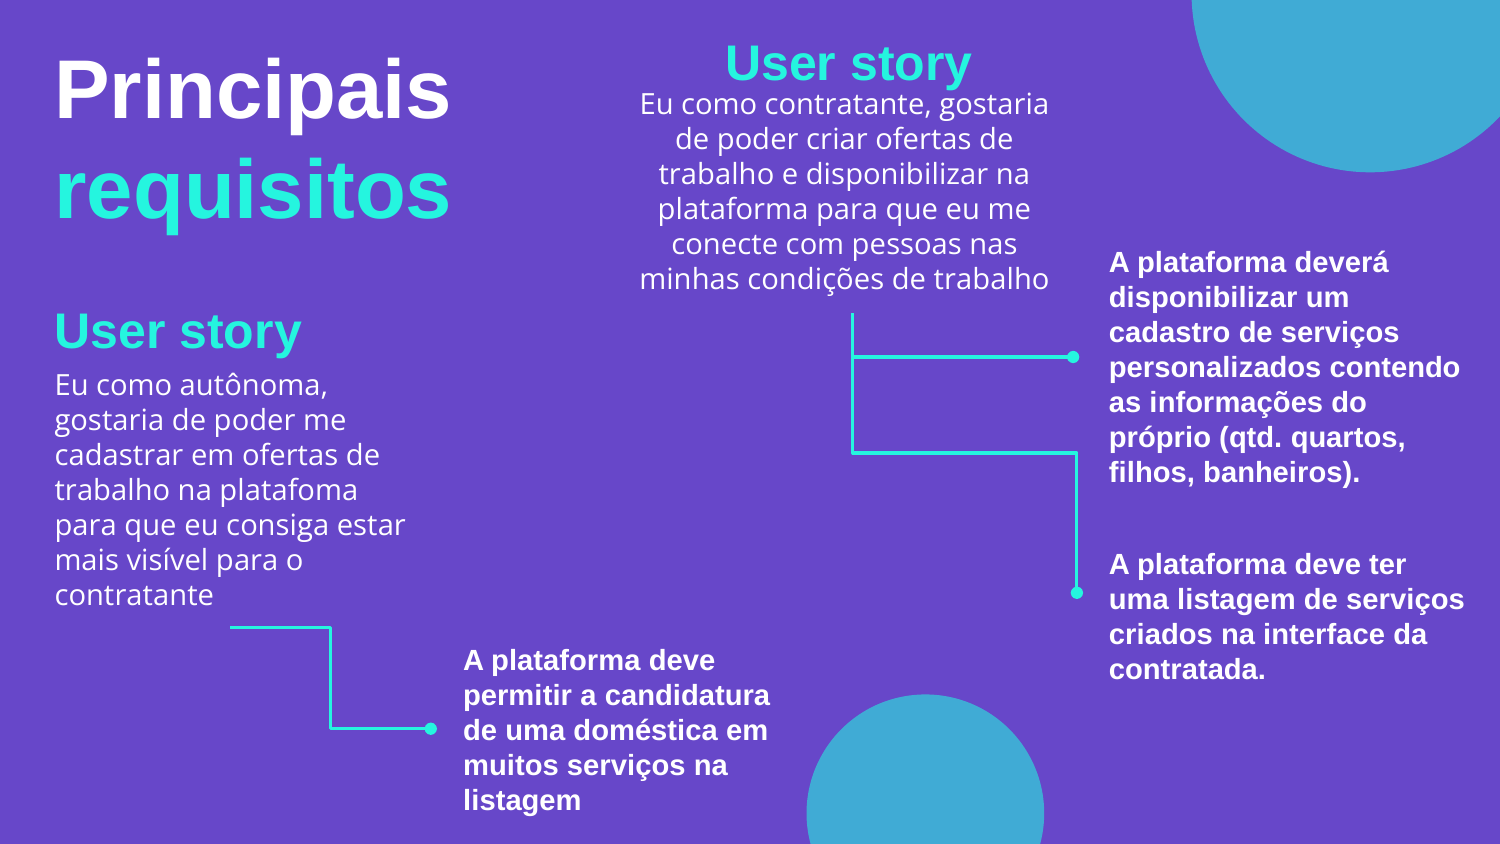

# Principais requisitos
User story
Eu como contratante, gostaria de poder criar ofertas de trabalho e disponibilizar na plataforma para que eu me conecte com pessoas nas minhas condições de trabalho
User story
A plataforma deverá disponibilizar um cadastro de serviços personalizados contendo as informações do próprio (qtd. quartos, filhos, banheiros).
Eu como autônoma, gostaria de poder me cadastrar em ofertas de trabalho na platafoma para que eu consiga estar mais visível para o contratante
A plataforma deve ter uma listagem de serviços criados na interface da contratada.
A plataforma deve permitir a candidatura de uma doméstica em muitos serviços na listagem